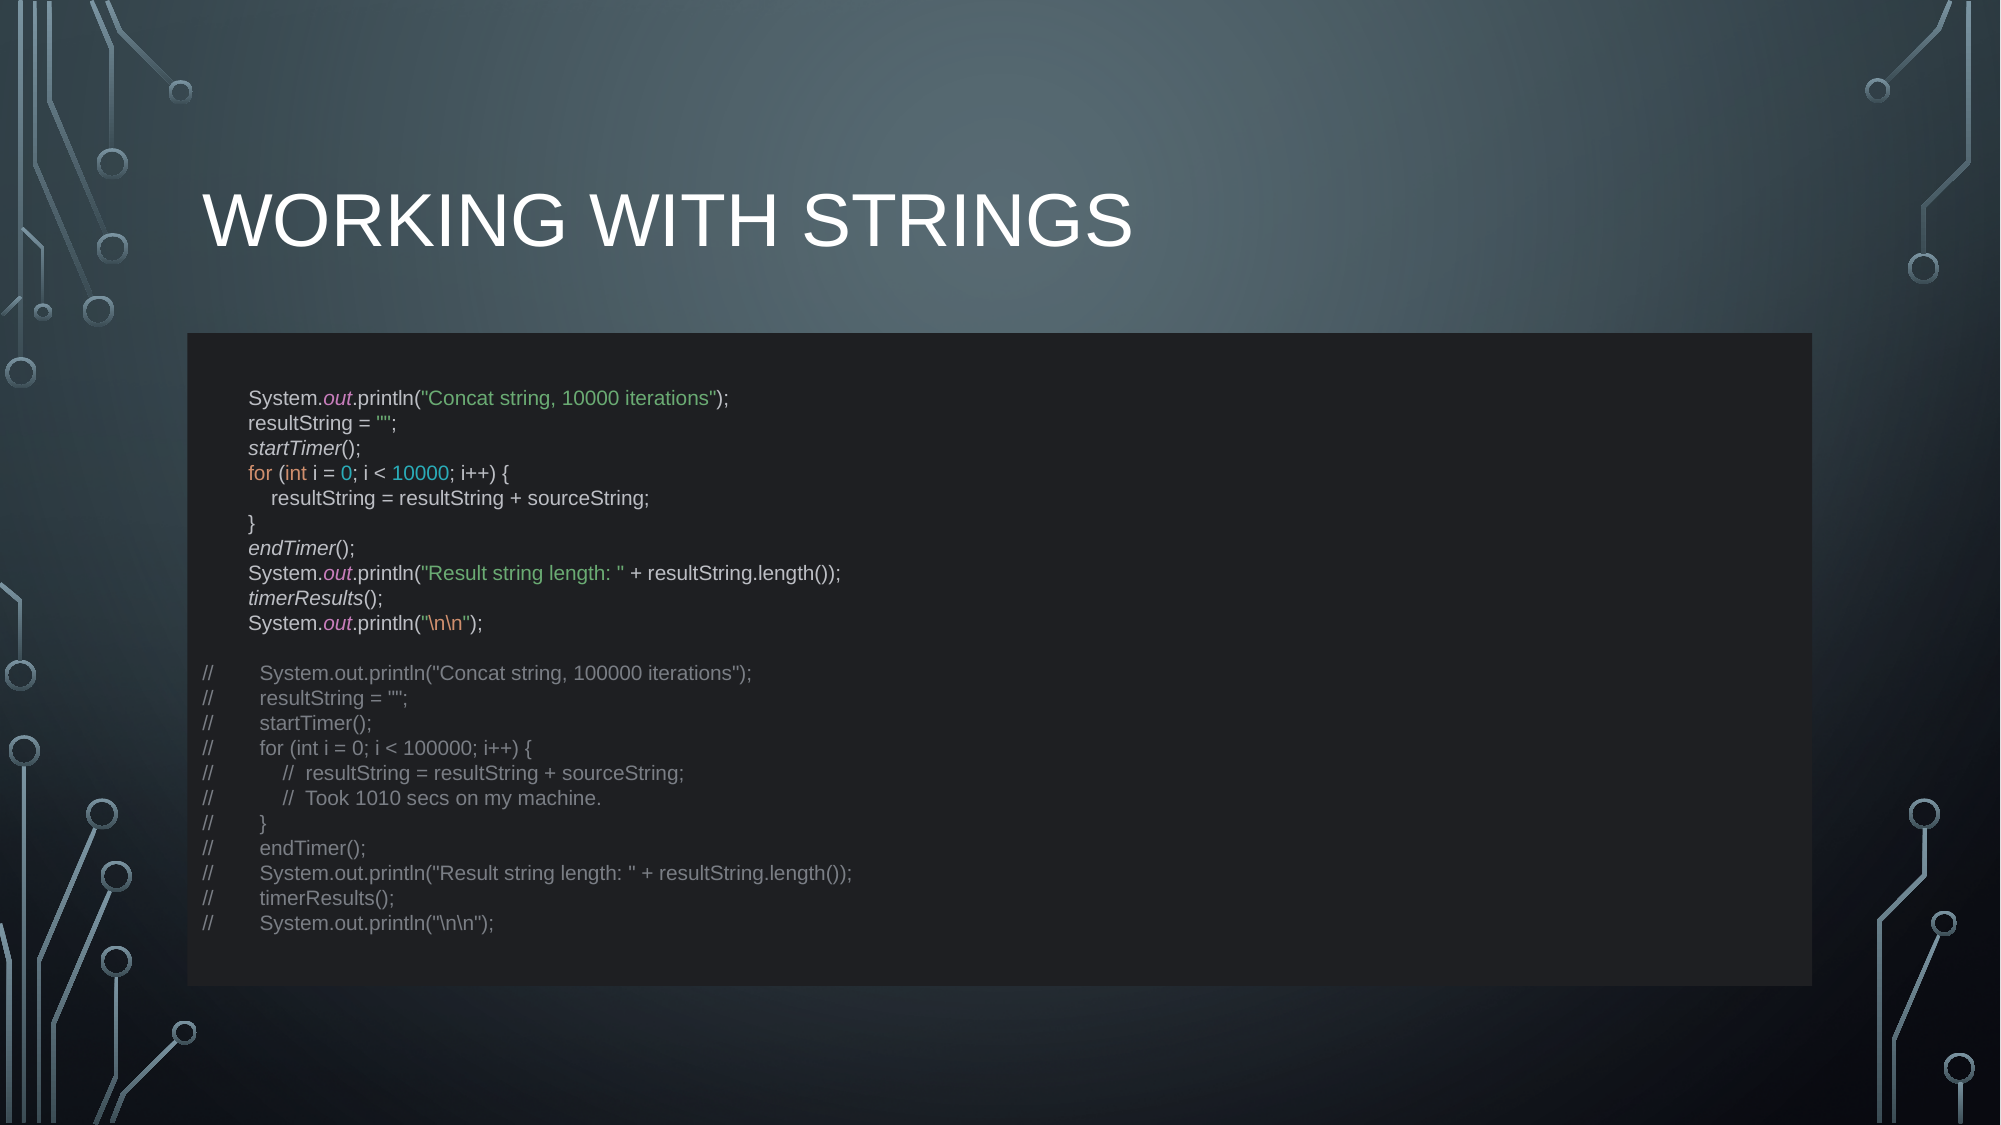

# Working with Strings
Part 4
        System.out.println("Concat string, 10000 iterations");
        resultString = "";
        startTimer();
        for (int i = 0; i < 10000; i++) {
            resultString = resultString + sourceString;
        }
        endTimer();
        System.out.println("Result string length: " + resultString.length());
        timerResults();
        System.out.println("\n\n");
//        System.out.println("Concat string, 100000 iterations");
//        resultString = "";
//        startTimer();
//        for (int i = 0; i < 100000; i++) {
//            //  resultString = resultString + sourceString;
//            //  Took 1010 secs on my machine.
//        }
//        endTimer();
//        System.out.println("Result string length: " + resultString.length());
//        timerResults();
//        System.out.println("\n\n");